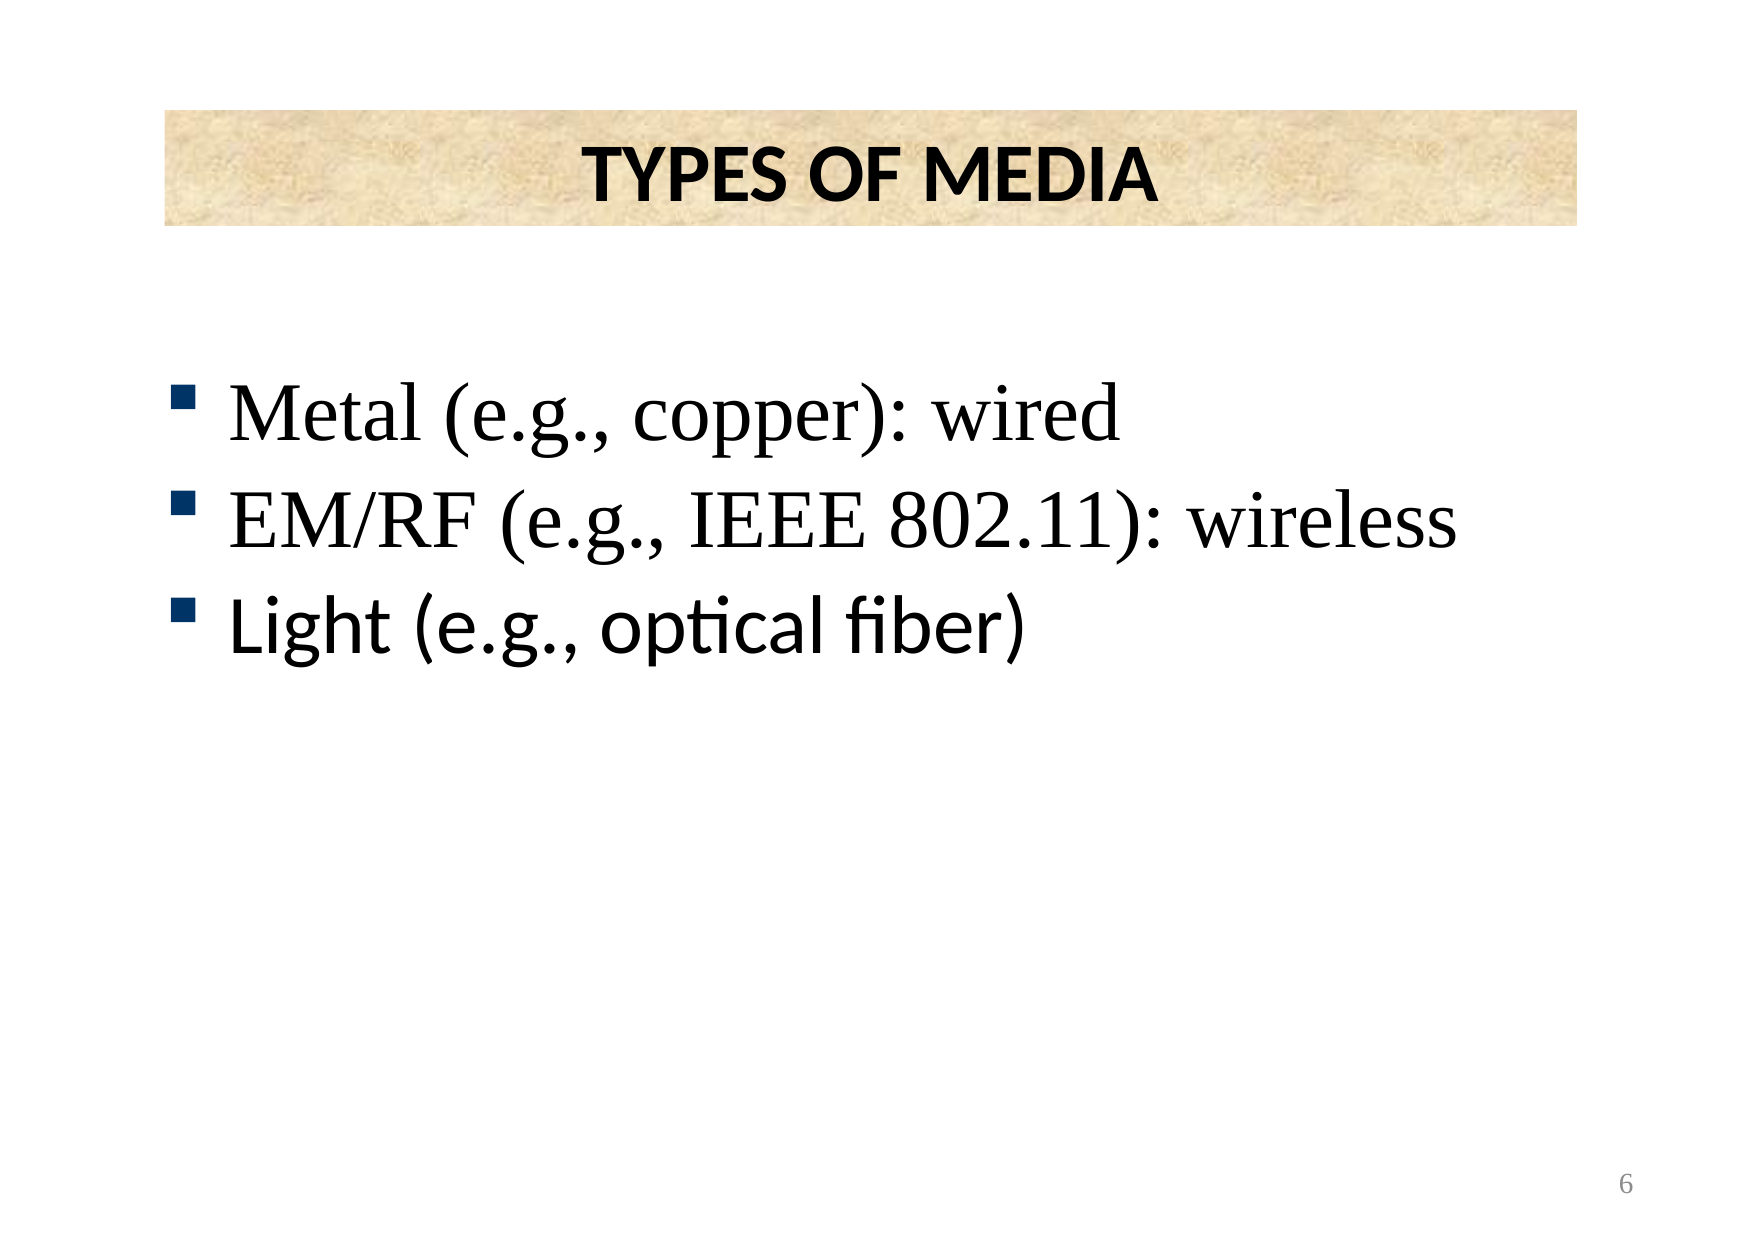

TYPES OF MEDIA
Metal (e.g., copper): wired
EM/RF (e.g., IEEE 802.11): wireless
Light (e.g., optical fiber)

6